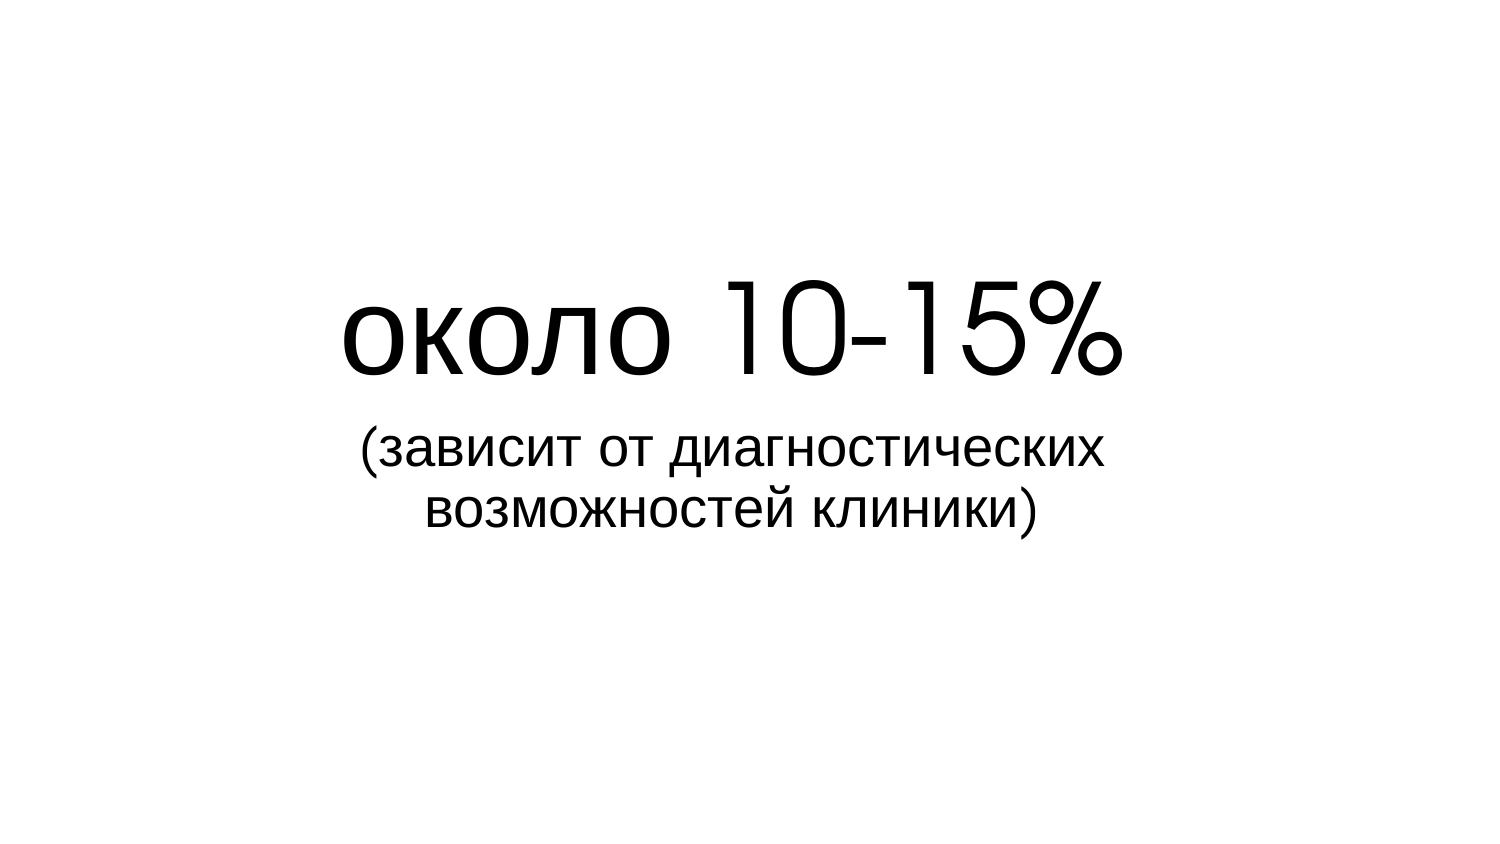

около 10-15%
(зависит от диагностических возможностей клиники)